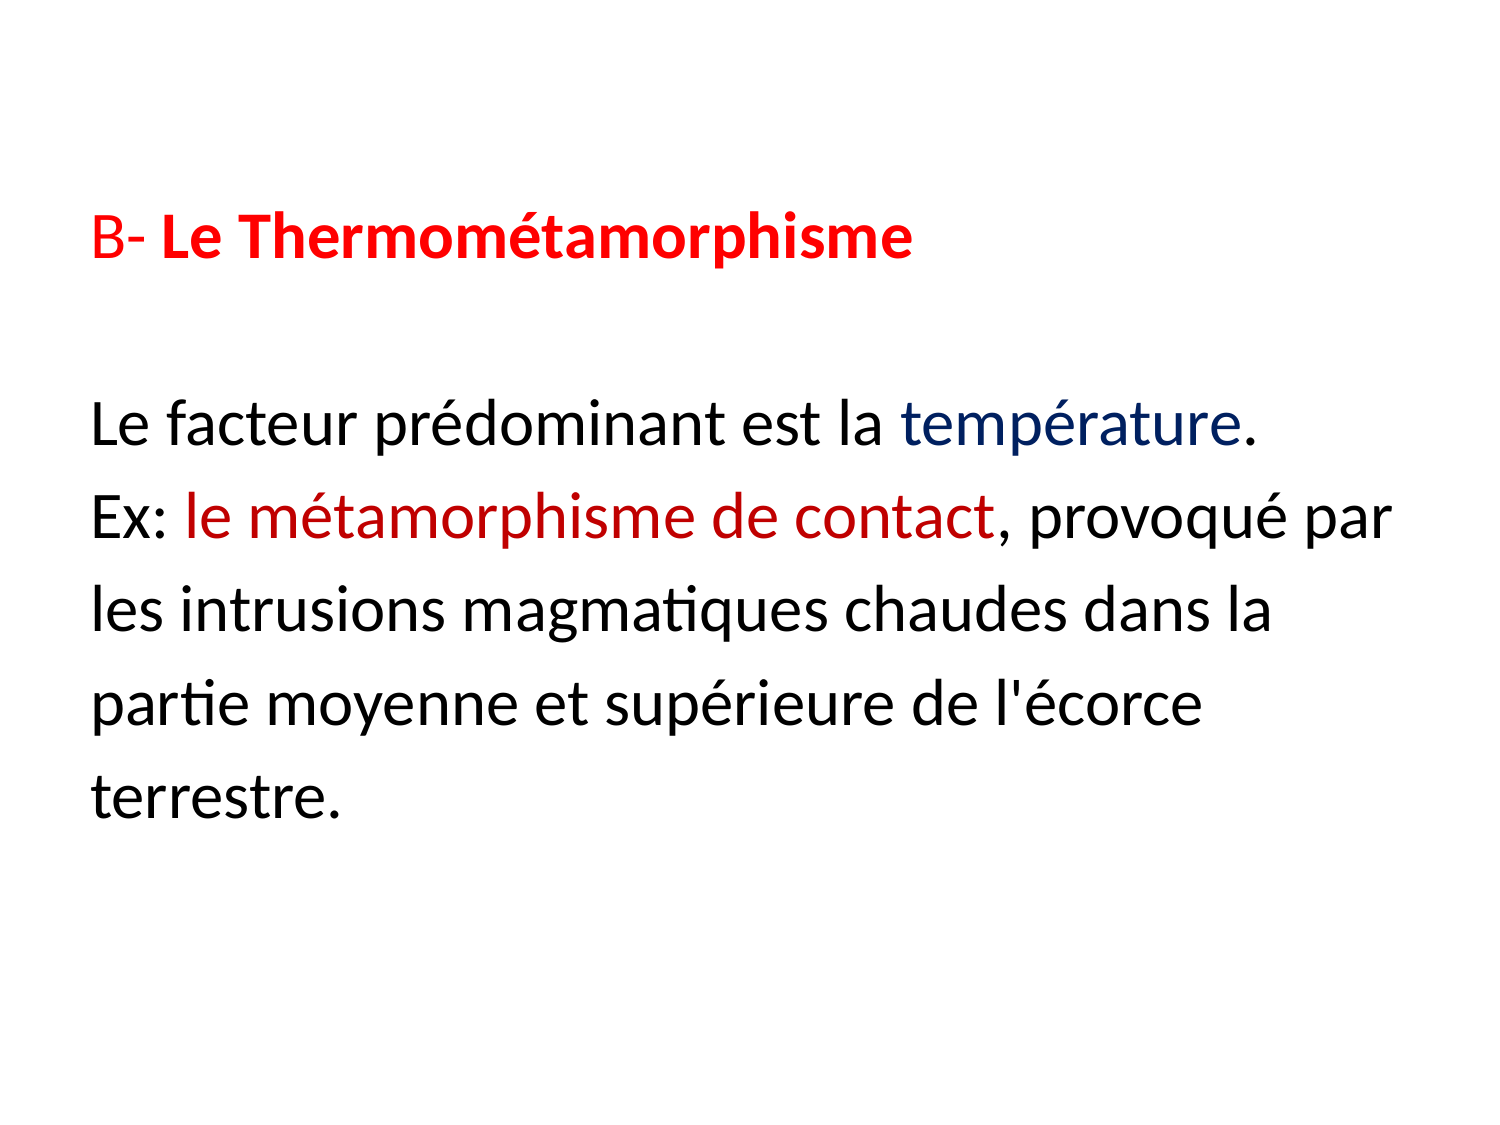

B- Le Thermométamorphisme

Le facteur prédominant est la température.
Ex: le métamorphisme de contact, provoqué par
les intrusions magmatiques chaudes dans la
partie moyenne et supérieure de l'écorce
terrestre.